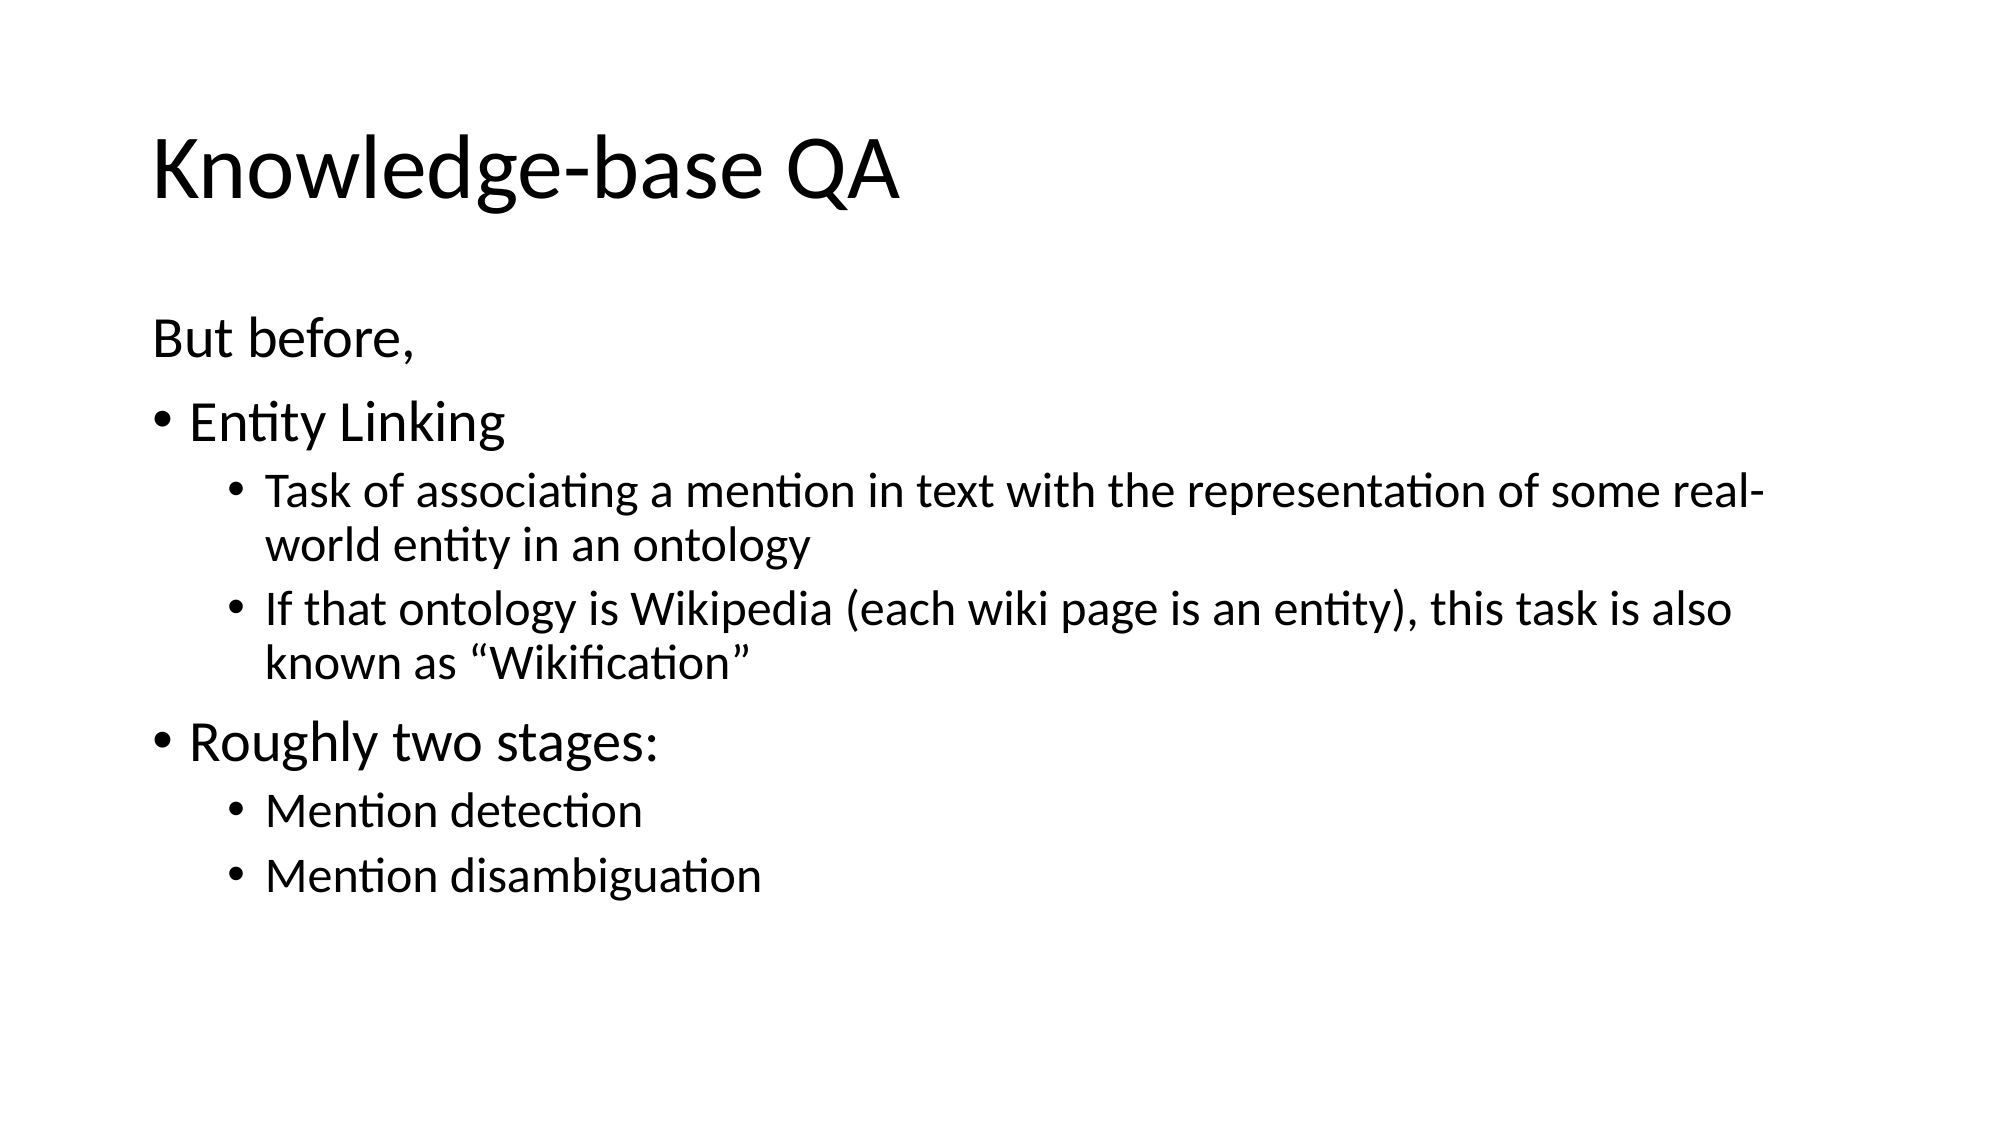

# Knowledge-base QA
But before,
Entity Linking
Task of associating a mention in text with the representation of some real-world entity in an ontology
If that ontology is Wikipedia (each wiki page is an entity), this task is also known as “Wikification”
Roughly two stages:
Mention detection
Mention disambiguation